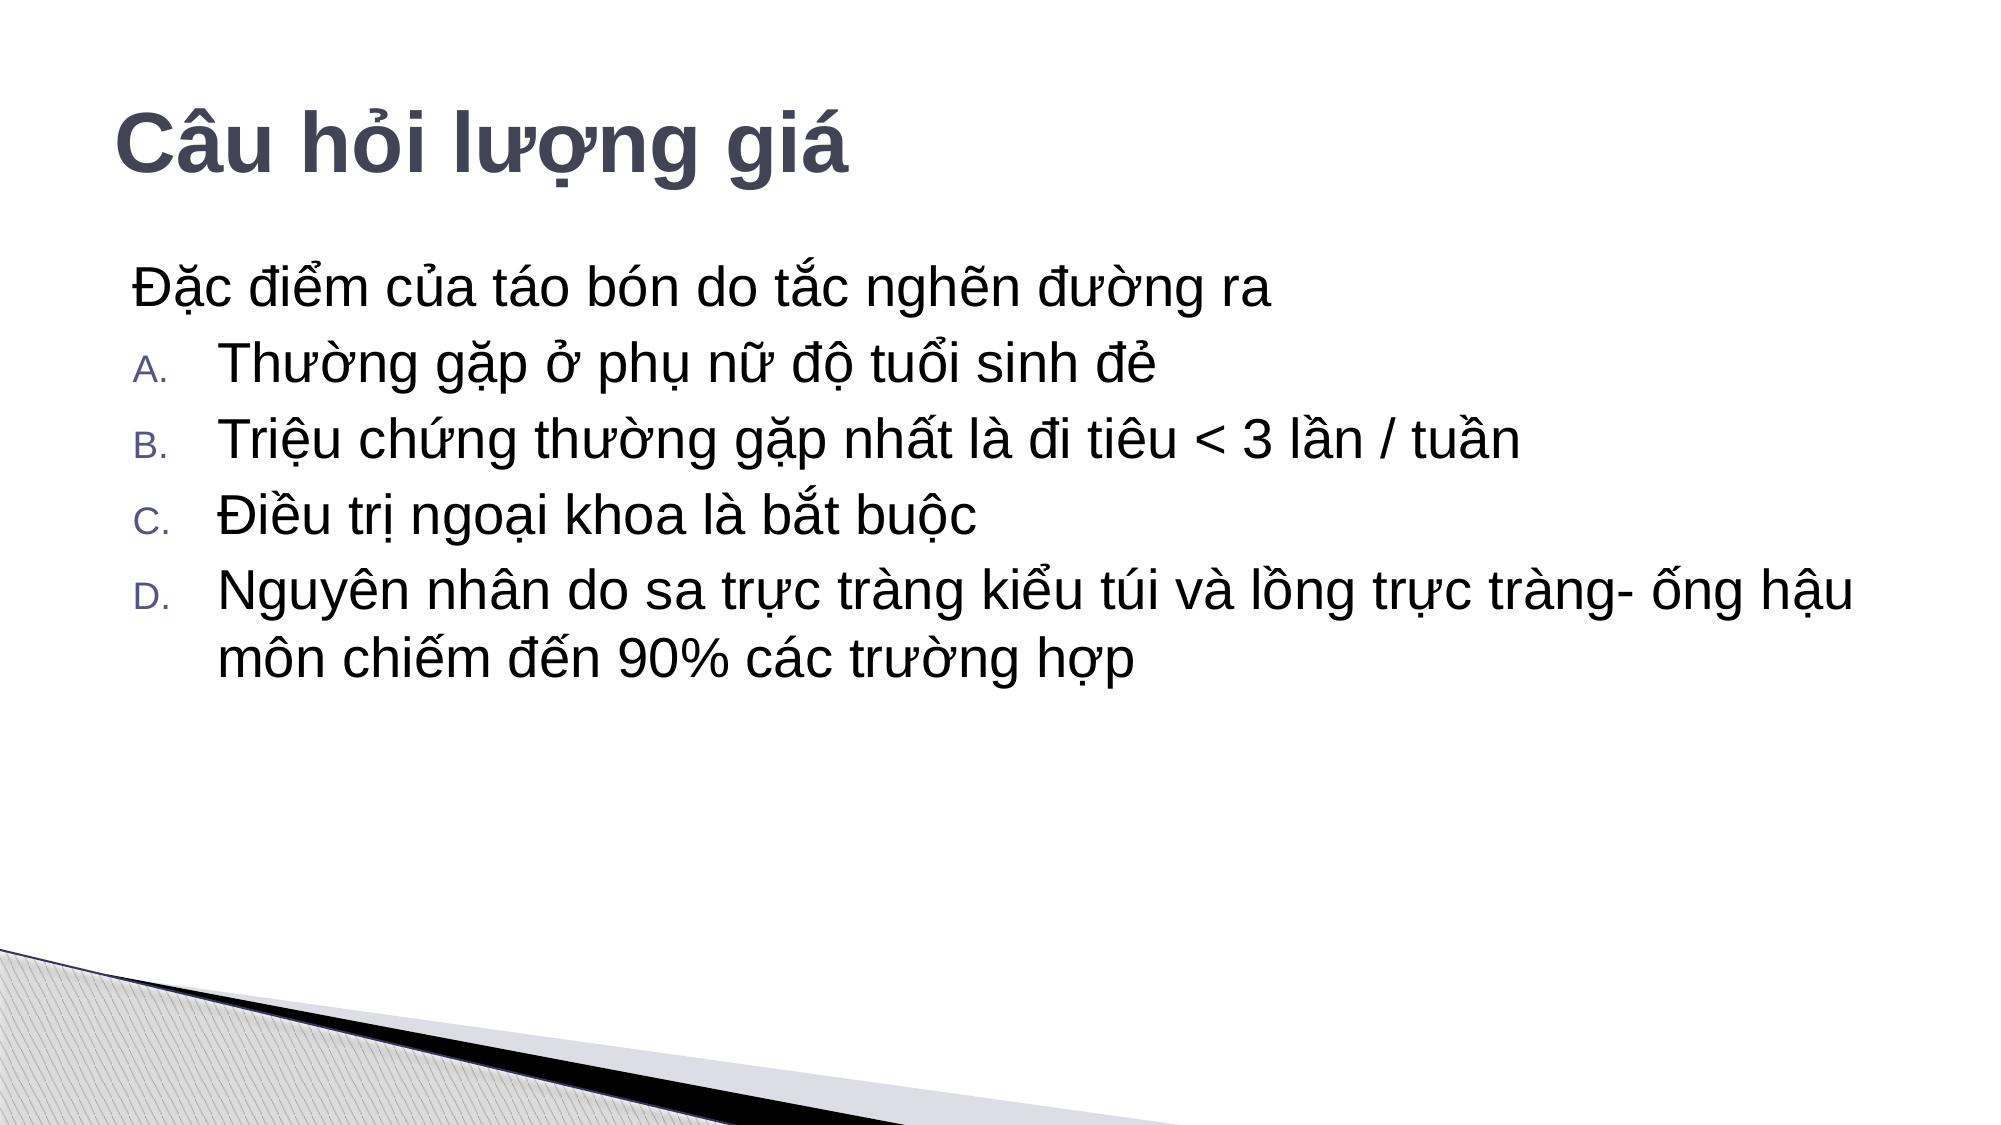

# Câu hỏi lượng giá
Đặc điểm của táo bón do tắc nghẽn đường ra
Thường gặp ở phụ nữ độ tuổi sinh đẻ
Triệu chứng thường gặp nhất là đi tiêu < 3 lần / tuần
Điều trị ngoại khoa là bắt buộc
Nguyên nhân do sa trực tràng kiểu túi và lồng trực tràng- ống hậu môn chiếm đến 90% các trường hợp